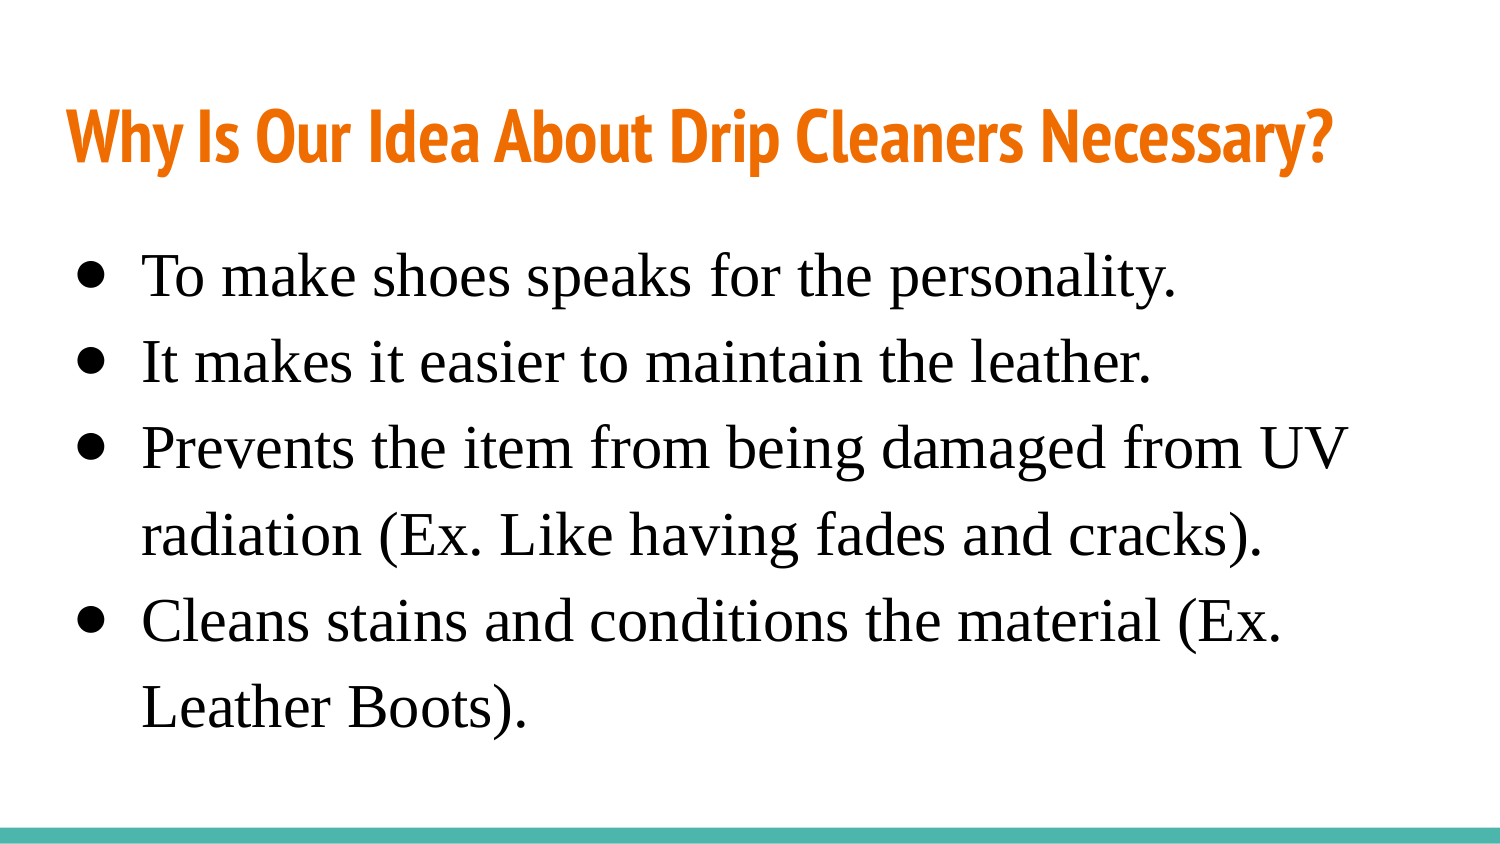

# Why Is Our Idea About Drip Cleaners Necessary?
To make shoes speaks for the personality.
It makes it easier to maintain the leather.
Prevents the item from being damaged from UV radiation (Ex. Like having fades and cracks).
Cleans stains and conditions the material (Ex. Leather Boots).